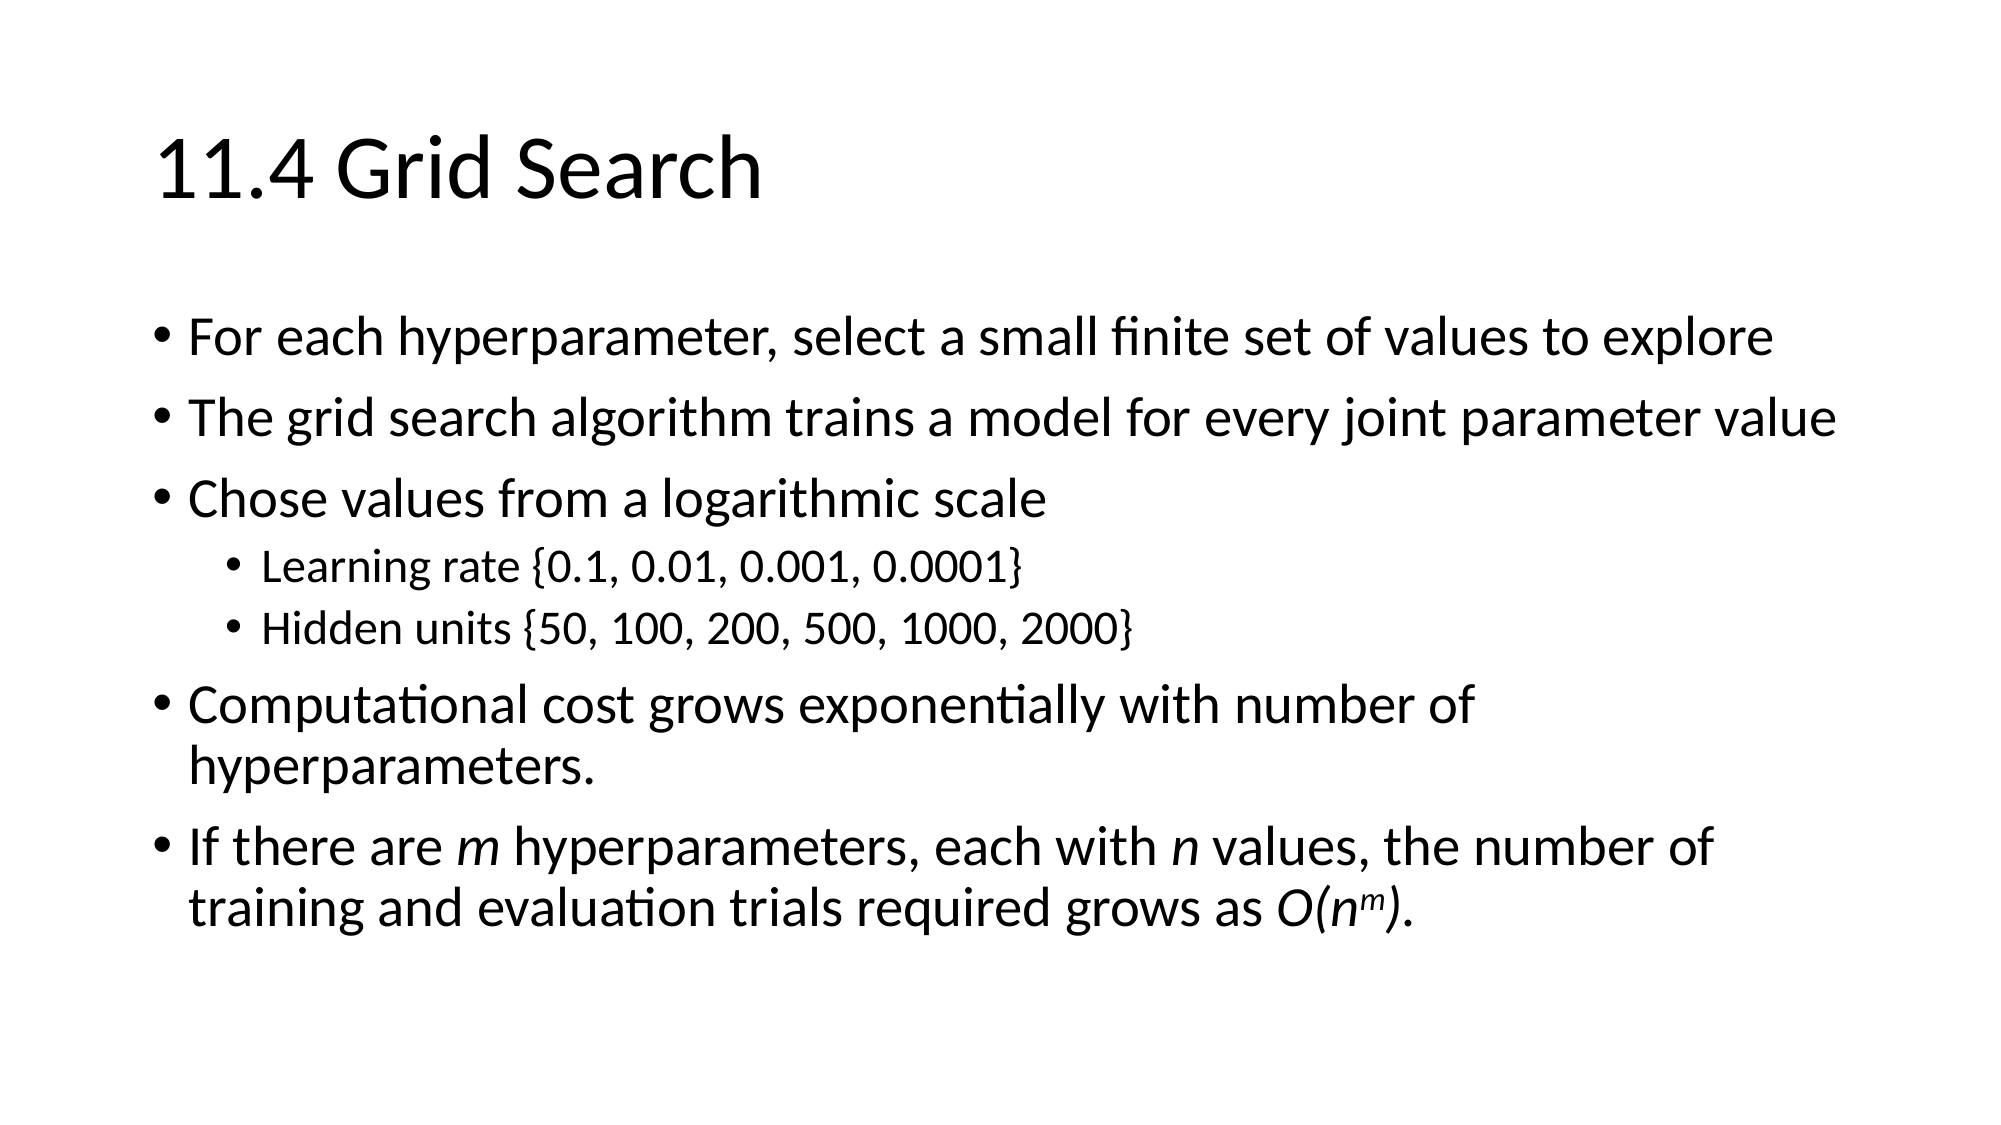

# 11.4 Grid Search
For each hyperparameter, select a small finite set of values to explore
The grid search algorithm trains a model for every joint parameter value
Chose values from a logarithmic scale
Learning rate {0.1, 0.01, 0.001, 0.0001}
Hidden units {50, 100, 200, 500, 1000, 2000}
Computational cost grows exponentially with number of hyperparameters.
If there are m hyperparameters, each with n values, the number of training and evaluation trials required grows as O(nm).